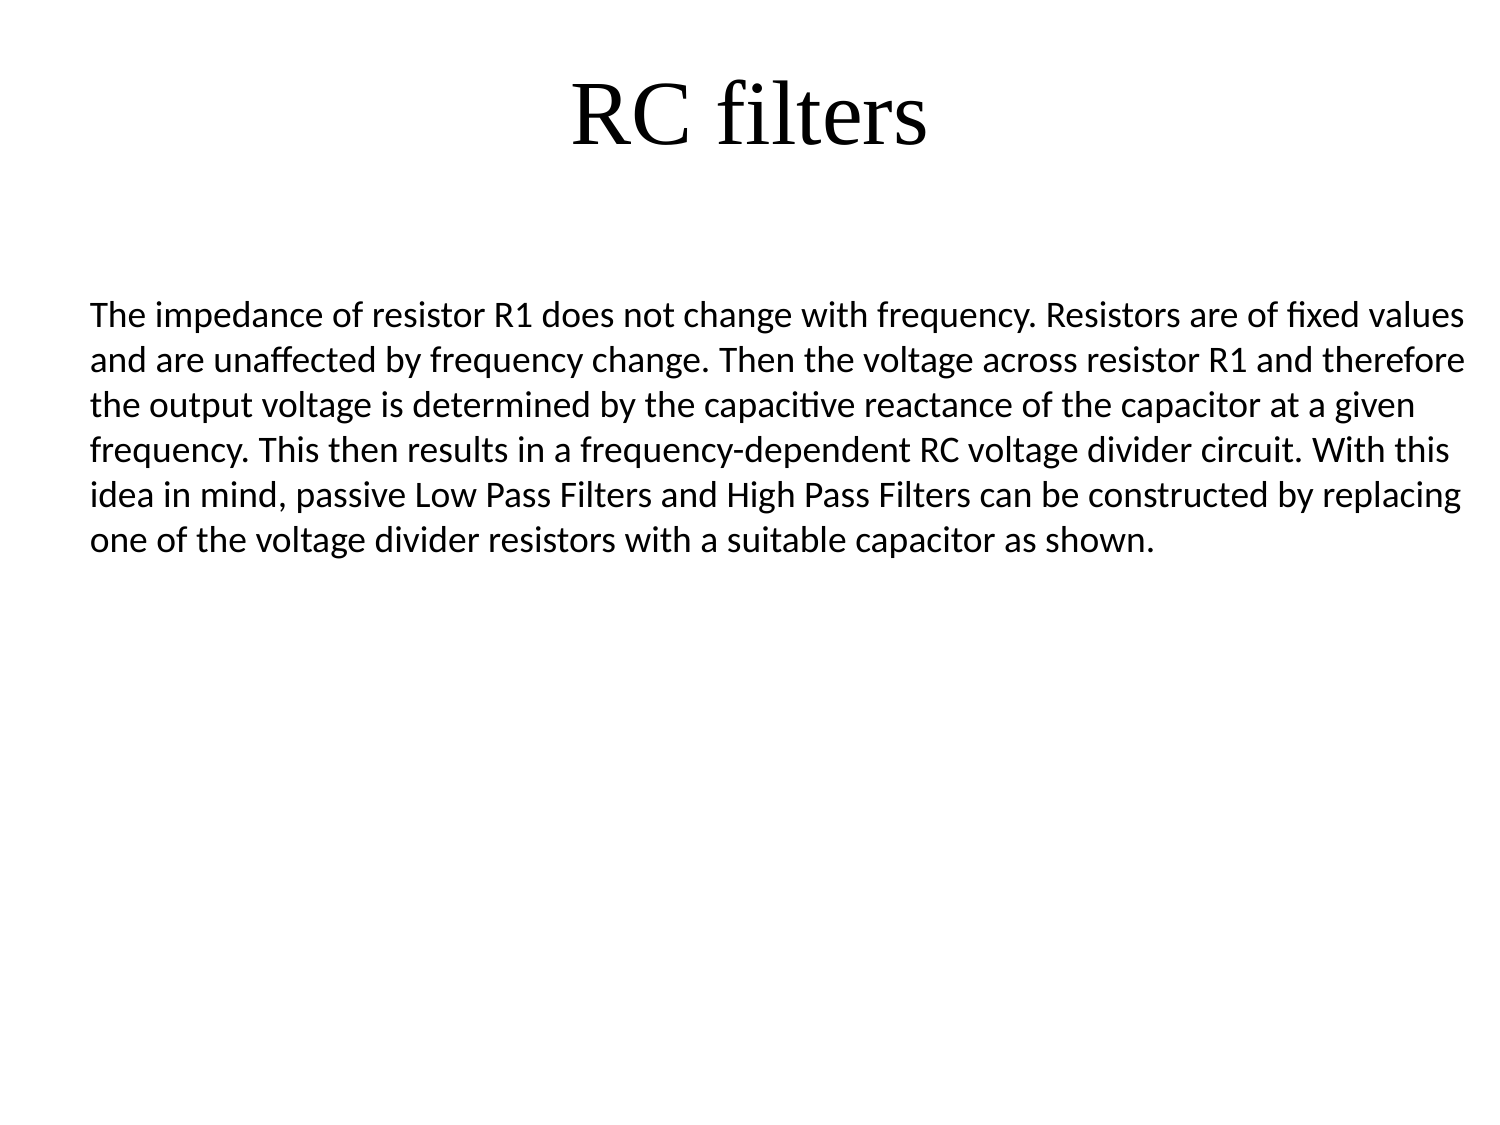

RC filters
The impedance of resistor R1 does not change with frequency. Resistors are of fixed values and are unaffected by frequency change. Then the voltage across resistor R1 and therefore the output voltage is determined by the capacitive reactance of the capacitor at a given frequency. This then results in a frequency-dependent RC voltage divider circuit. With this idea in mind, passive Low Pass Filters and High Pass Filters can be constructed by replacing one of the voltage divider resistors with a suitable capacitor as shown.